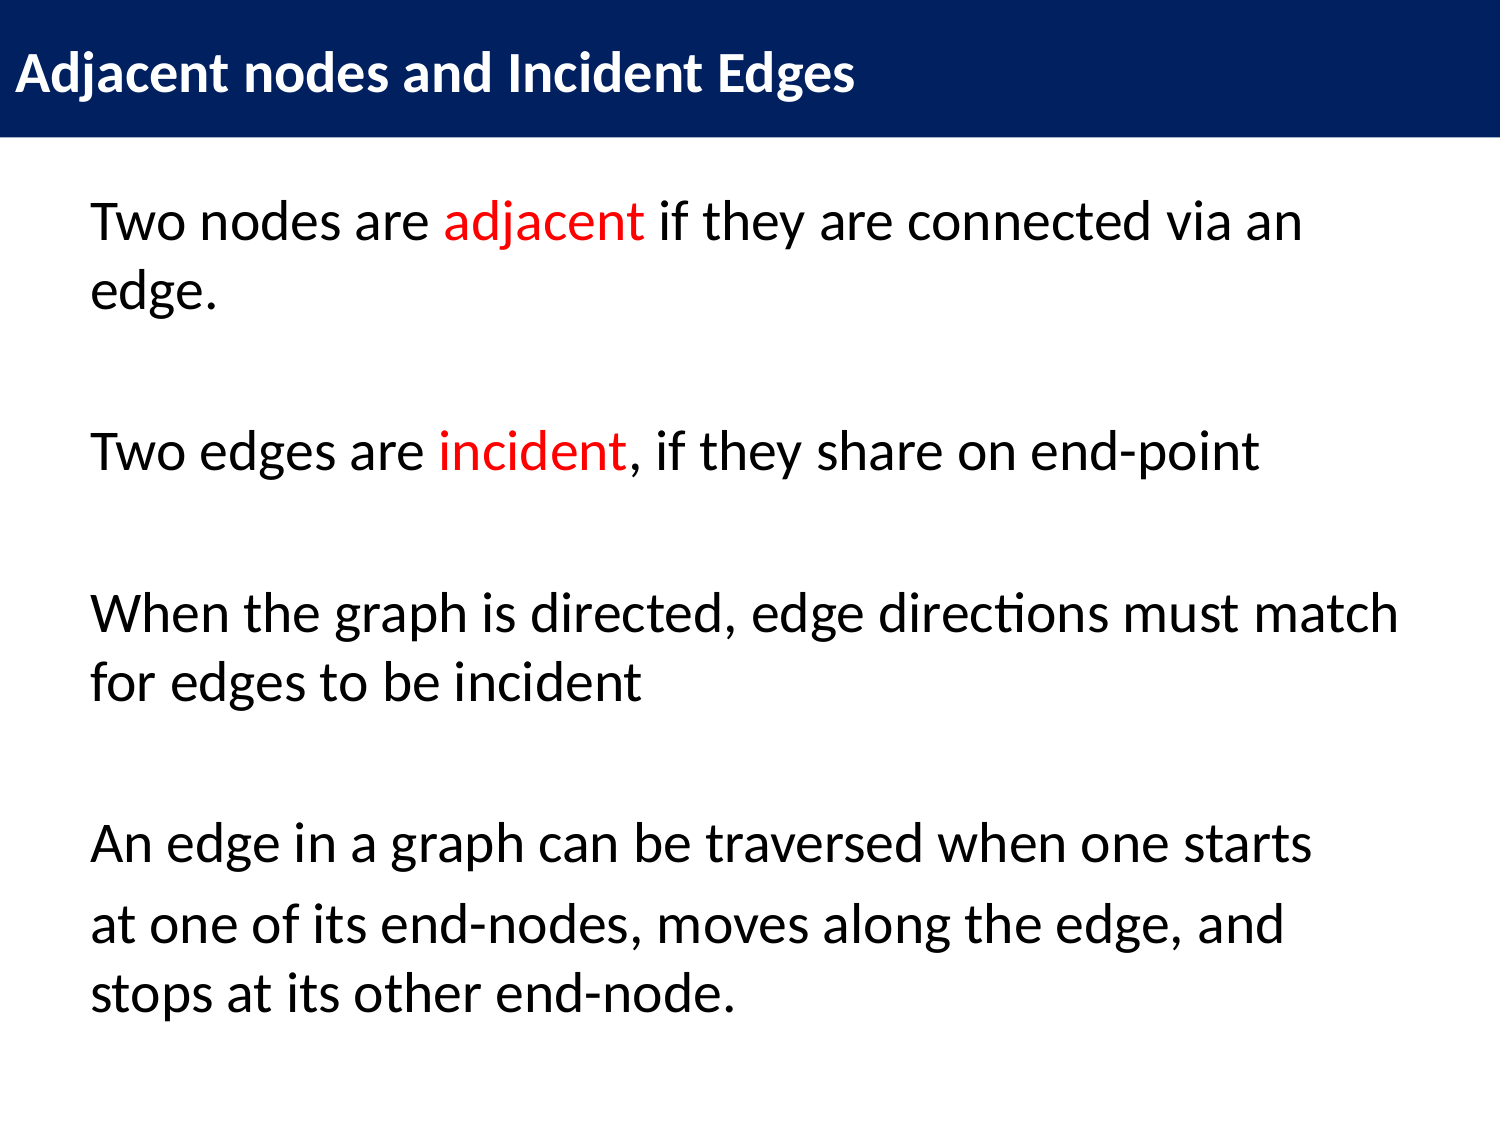

# Adjacent nodes and Incident Edges
Two nodes are adjacent if they are connected via an edge.

Two edges are incident, if they share on end-point

When the graph is directed, edge directions must match for edges to be incident

An edge in a graph can be traversed when one starts
at one of its end-nodes, moves along the edge, and stops at its other end-node.